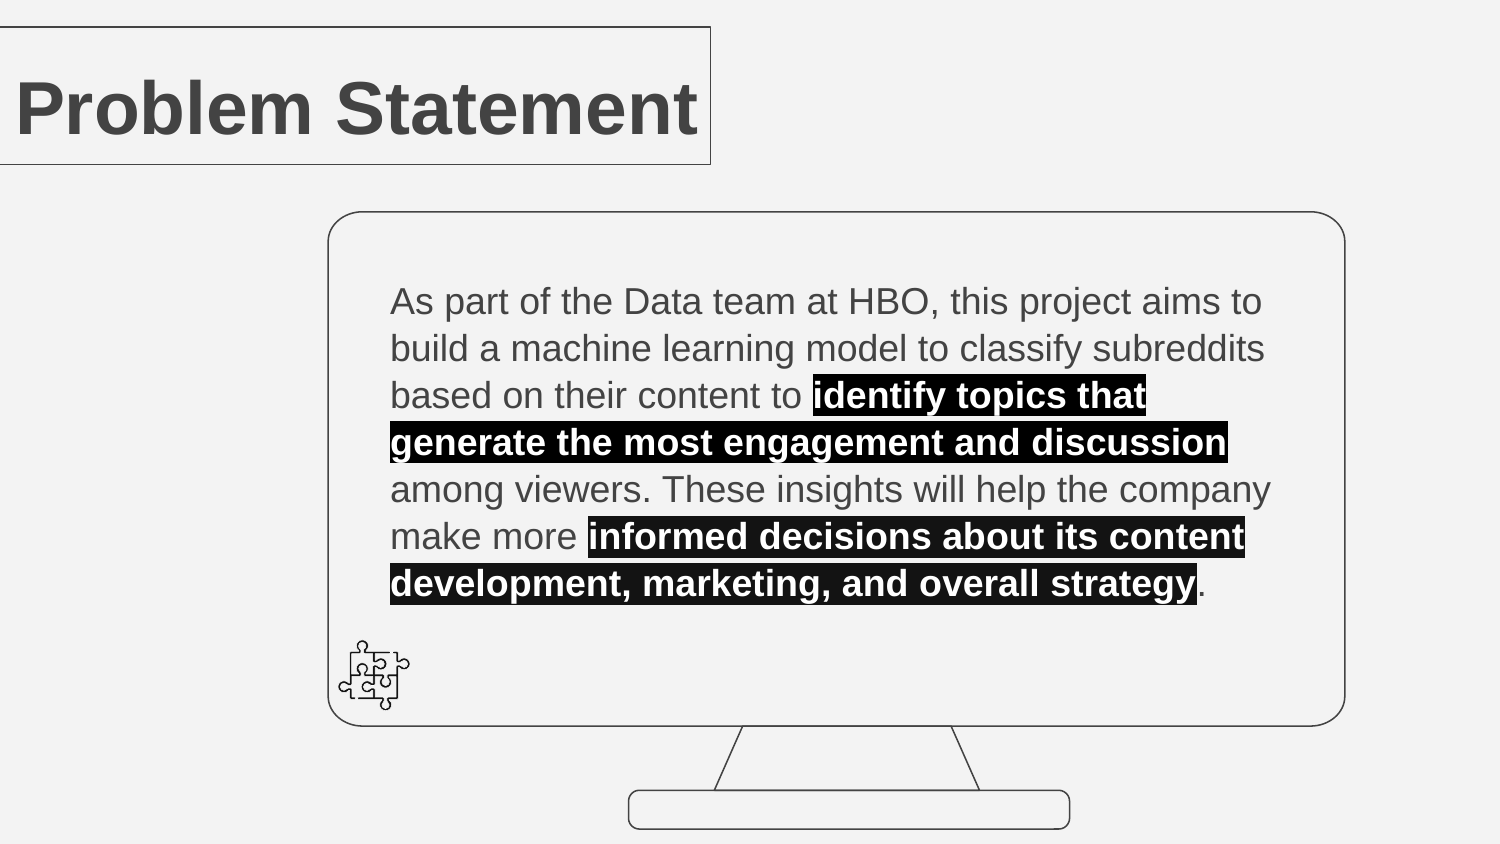

# Problem Statement

As part of the Data team at HBO, this project aims to build a machine learning model to classify subreddits based on their content to identify topics that generate the most engagement and discussion among viewers. These insights will help the company make more informed decisions about its content development, marketing, and overall strategy.